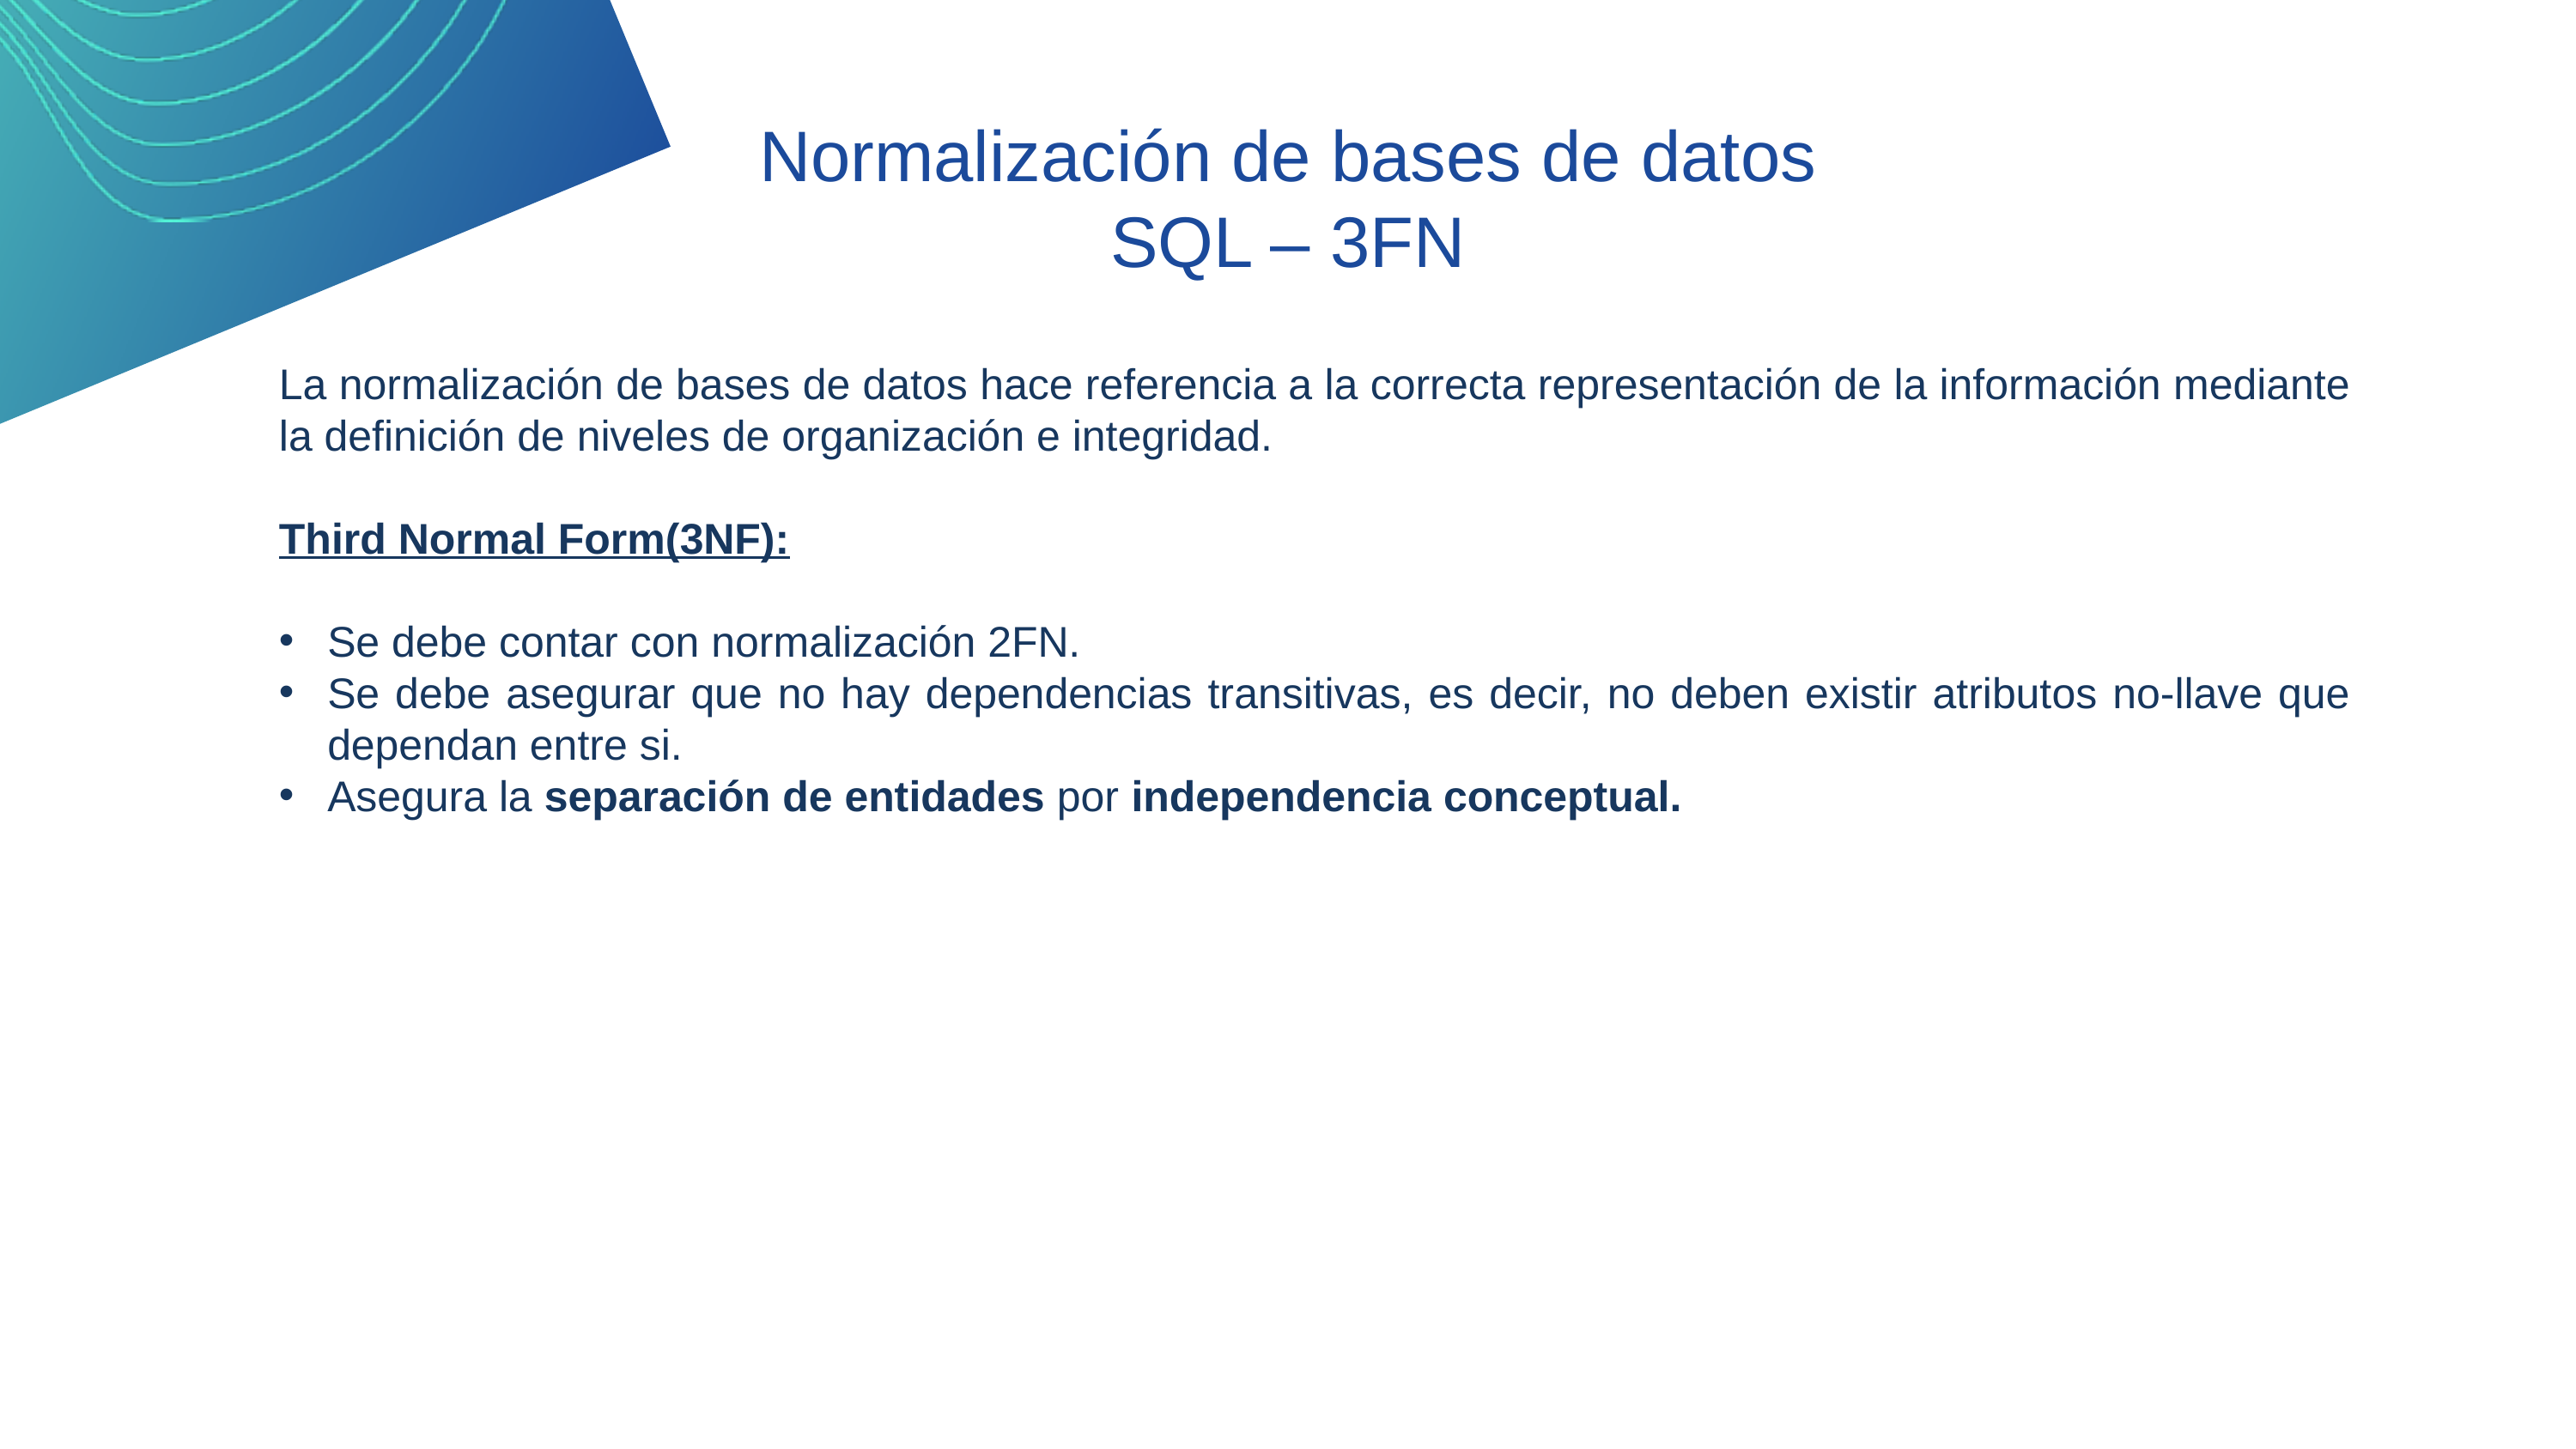

Normalización de bases de datos SQL – 3FN
La normalización de bases de datos hace referencia a la correcta representación de la información mediante la definición de niveles de organización e integridad.

Third Normal Form(3NF):

Se debe contar con normalización 2FN.
Se debe asegurar que no hay dependencias transitivas, es decir, no deben existir atributos no-llave que dependan entre si.
Asegura la separación de entidades por independencia conceptual.